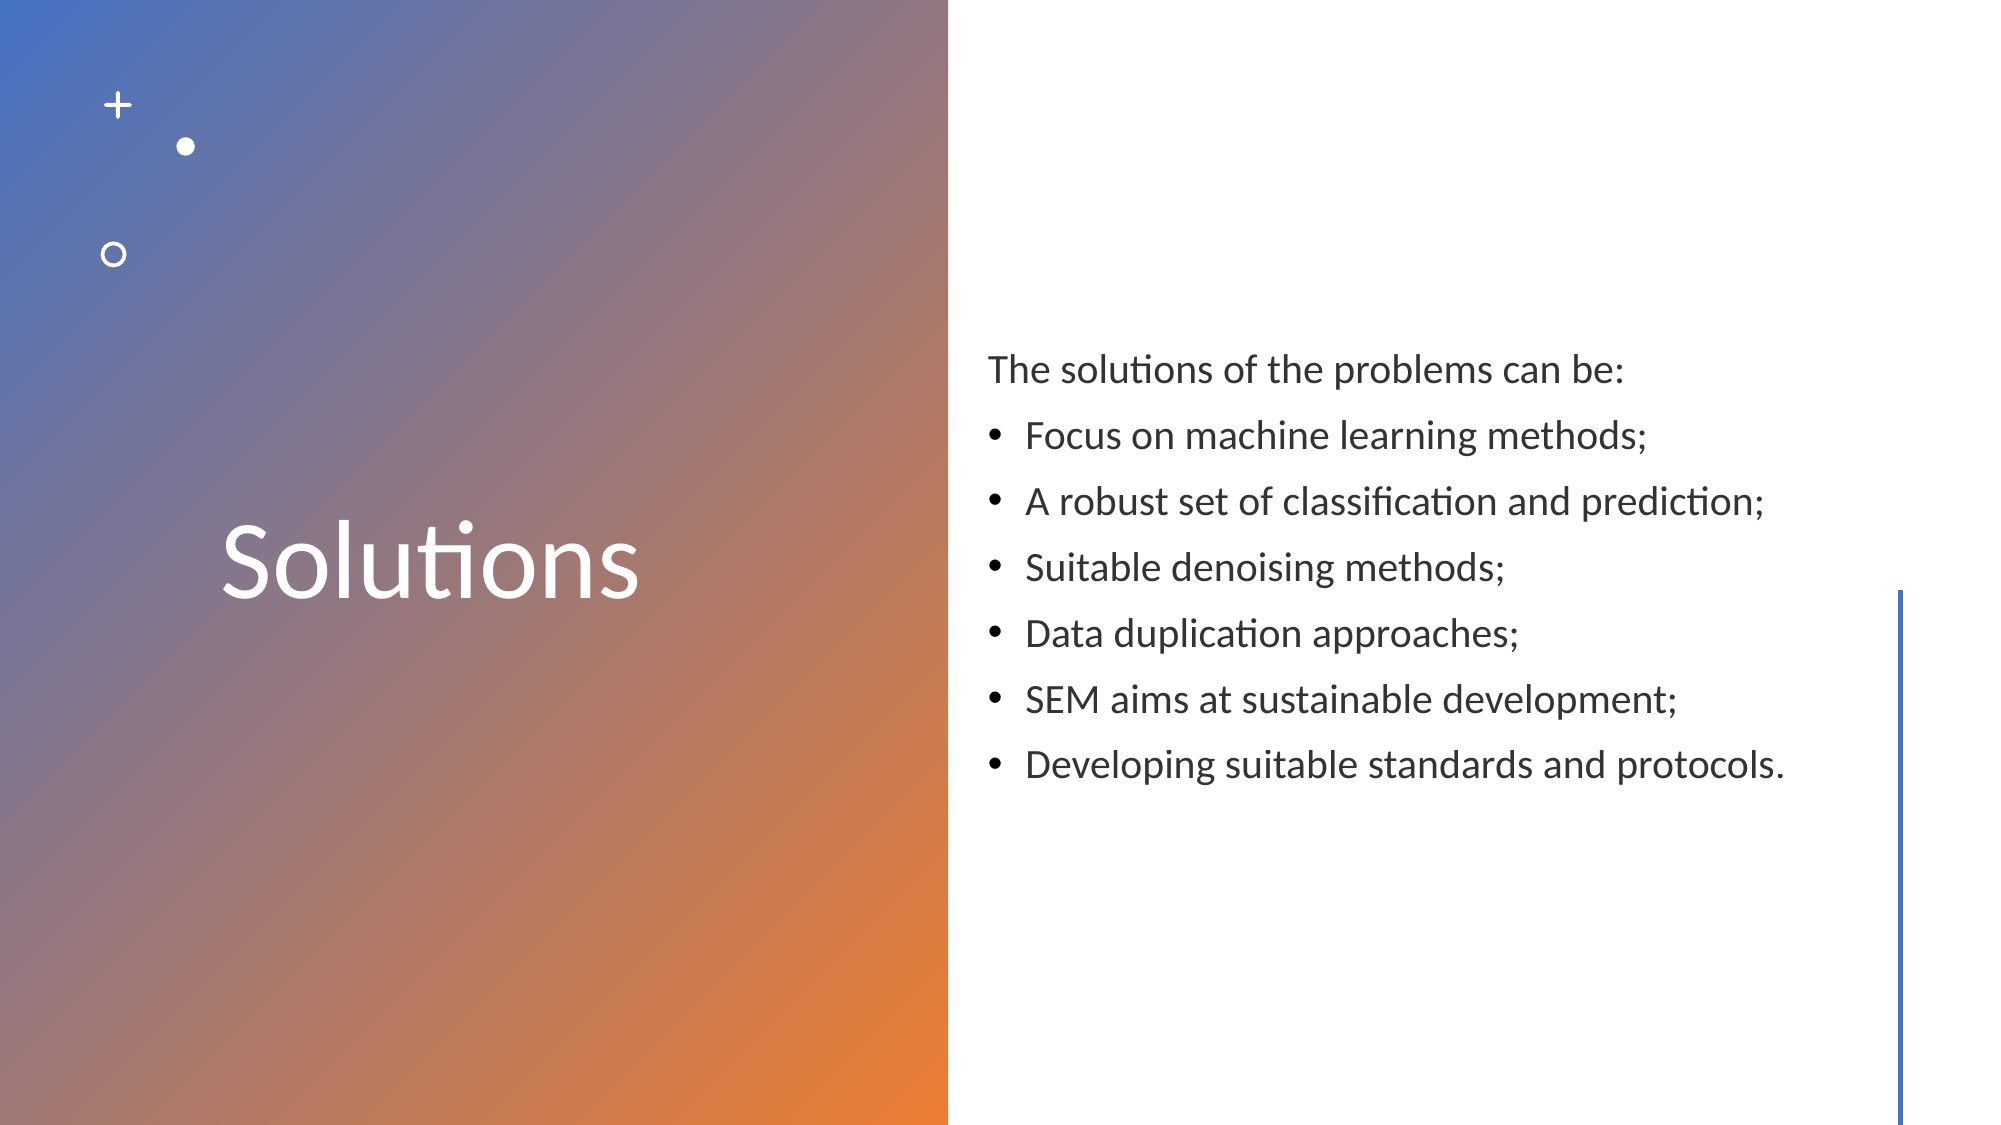

# Solutions
The solutions of the problems can be:
Focus on machine learning methods;
A robust set of classification and prediction;
Suitable denoising methods;
Data duplication approaches;
SEM aims at sustainable development;
Developing suitable standards and protocols.